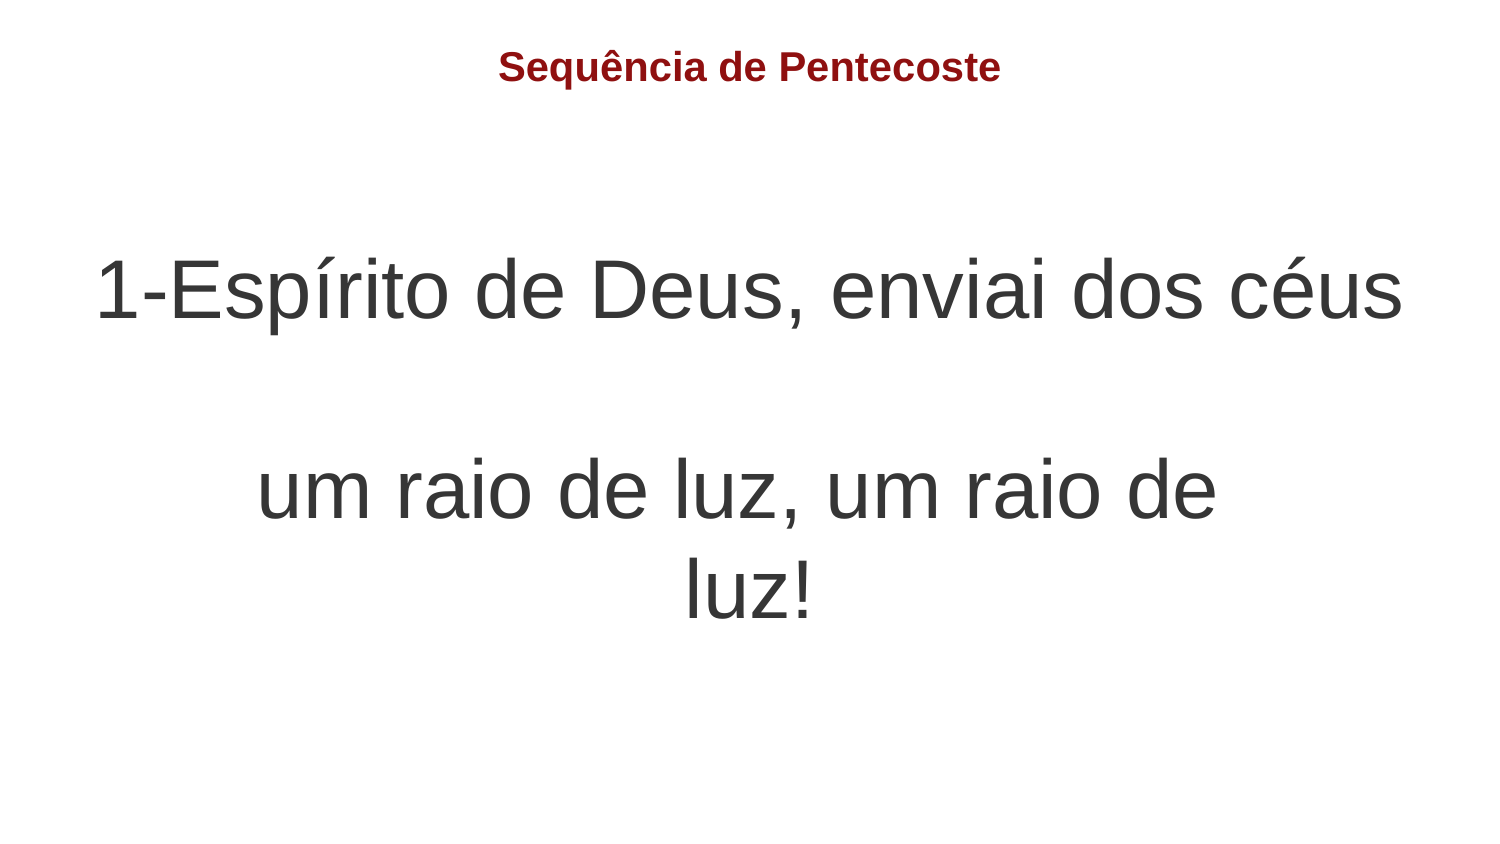

Sequência de Pentecoste
1-Espírito de Deus, enviai dos céus
um raio de luz, um raio de
luz!